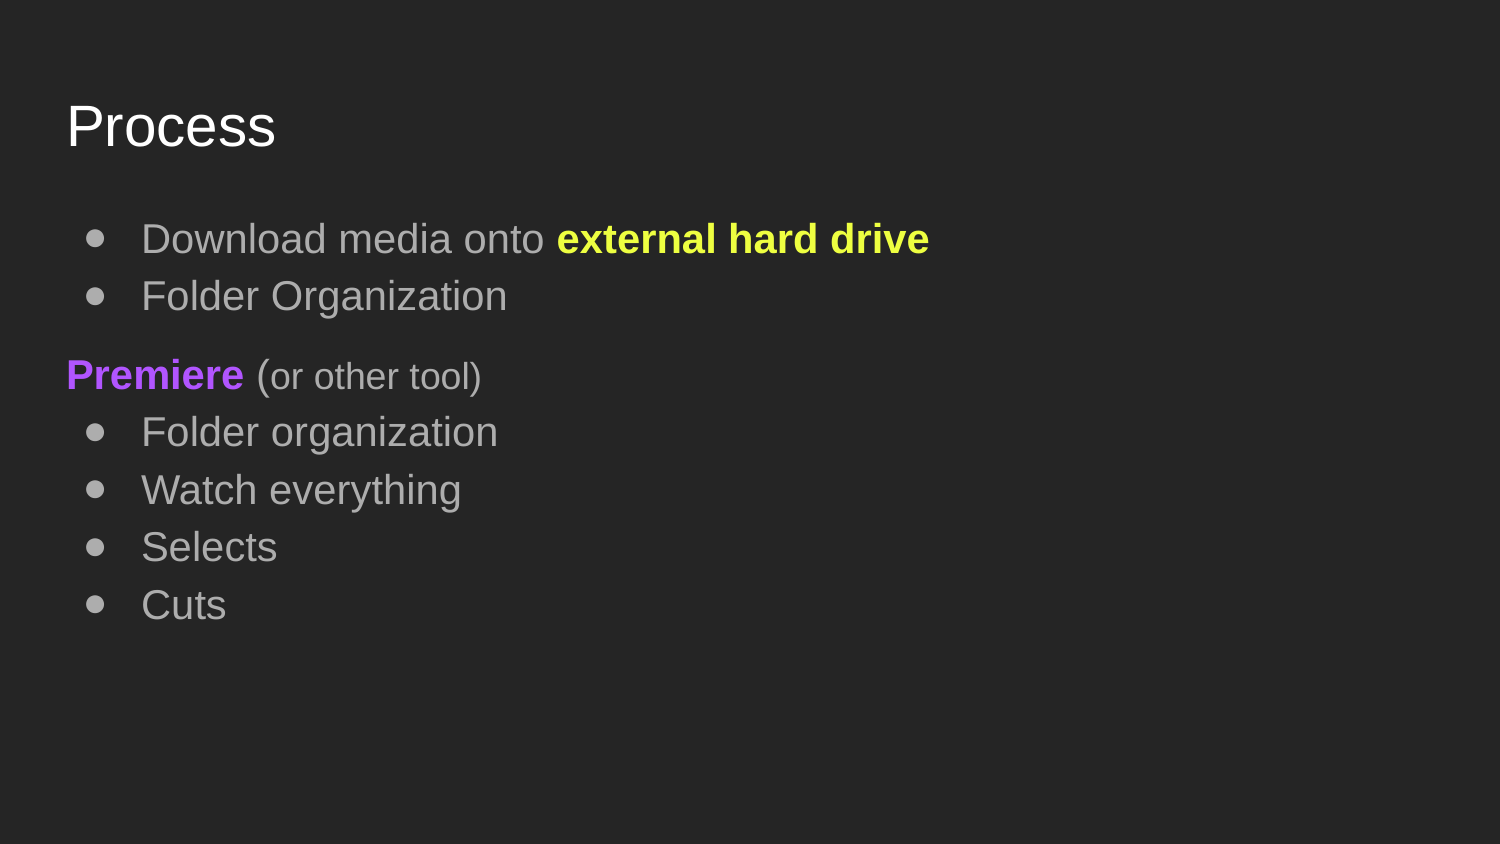

# Process
Download media onto external hard drive
Folder Organization
Premiere (or other tool)
Folder organization
Watch everything
Selects
Cuts